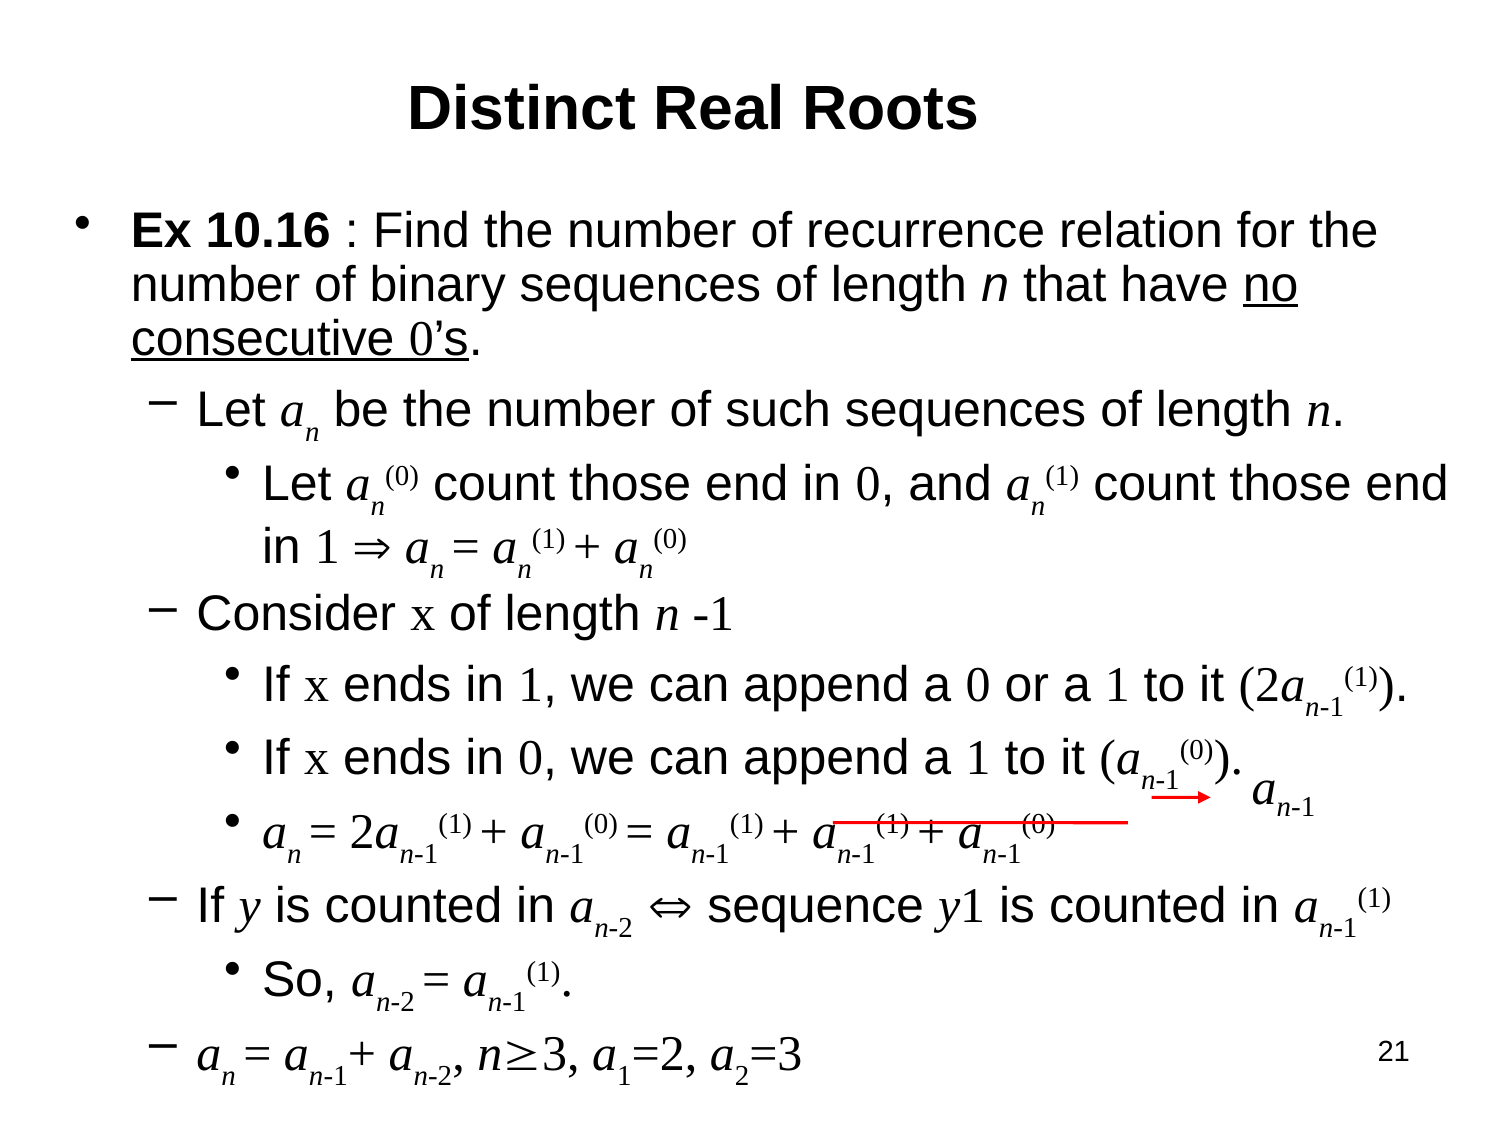

# Distinct Real Roots
Ex 10.16 : Find the number of recurrence relation for the number of binary sequences of length n that have no consecutive 0’s.
Let an be the number of such sequences of length n.
Let an(0) count those end in 0, and an(1) count those end in 1 ⇒ an = an(1) + an(0)
Consider x of length n -1
If x ends in 1, we can append a 0 or a 1 to it (2an-1(1)).
If x ends in 0, we can append a 1 to it (an-1(0)).
an = 2an-1(1) + an-1(0) = an-1(1) + an-1(1) + an-1(0)
If y is counted in an-2 ⇔ sequence y1 is counted in an-1(1)
So, an-2 = an-1(1).
an = an-1+ an-2, n≥3, a1=2, a2=3
an-1

21